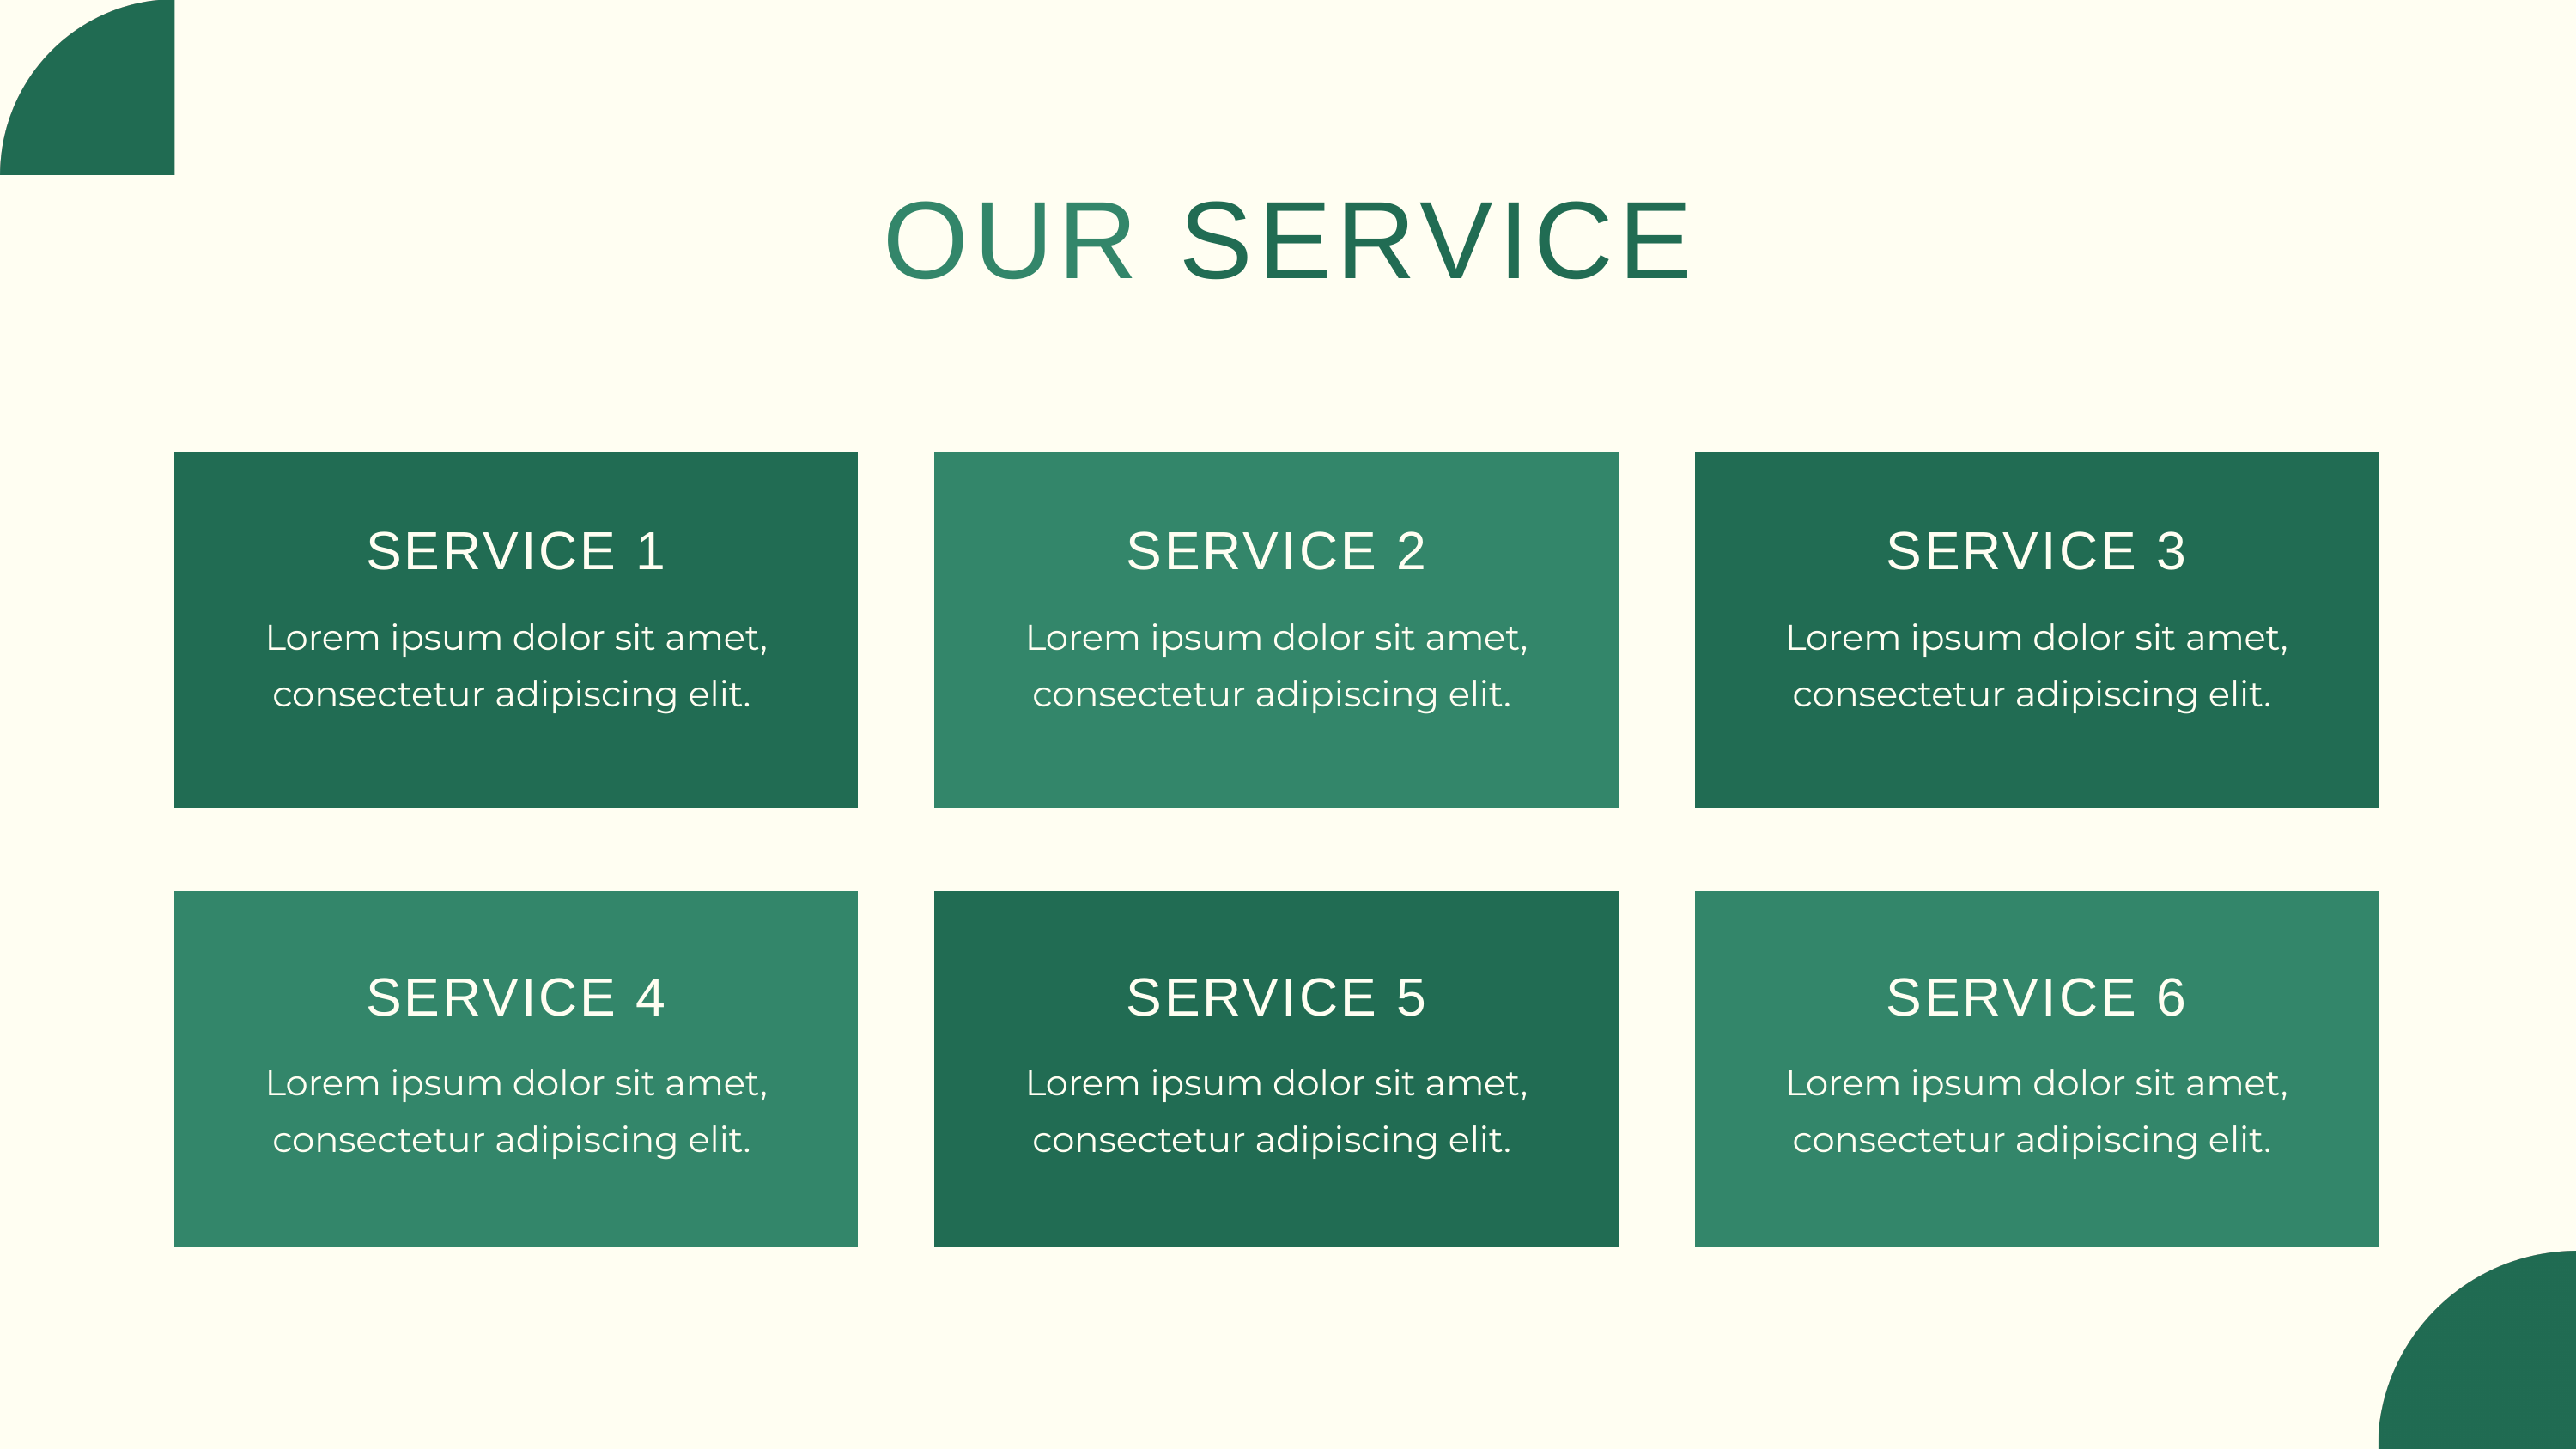

OUR SERVICE

SERVICE 1
SERVICE 2
SERVICE 3
Lorem ipsum dolor sit amet, consectetur adipiscing elit.
Lorem ipsum dolor sit amet, consectetur adipiscing elit.
Lorem ipsum dolor sit amet, consectetur adipiscing elit.

SERVICE 4
SERVICE 5
SERVICE 6
Lorem ipsum dolor sit amet, consectetur adipiscing elit.
Lorem ipsum dolor sit amet, consectetur adipiscing elit.
Lorem ipsum dolor sit amet, consectetur adipiscing elit.